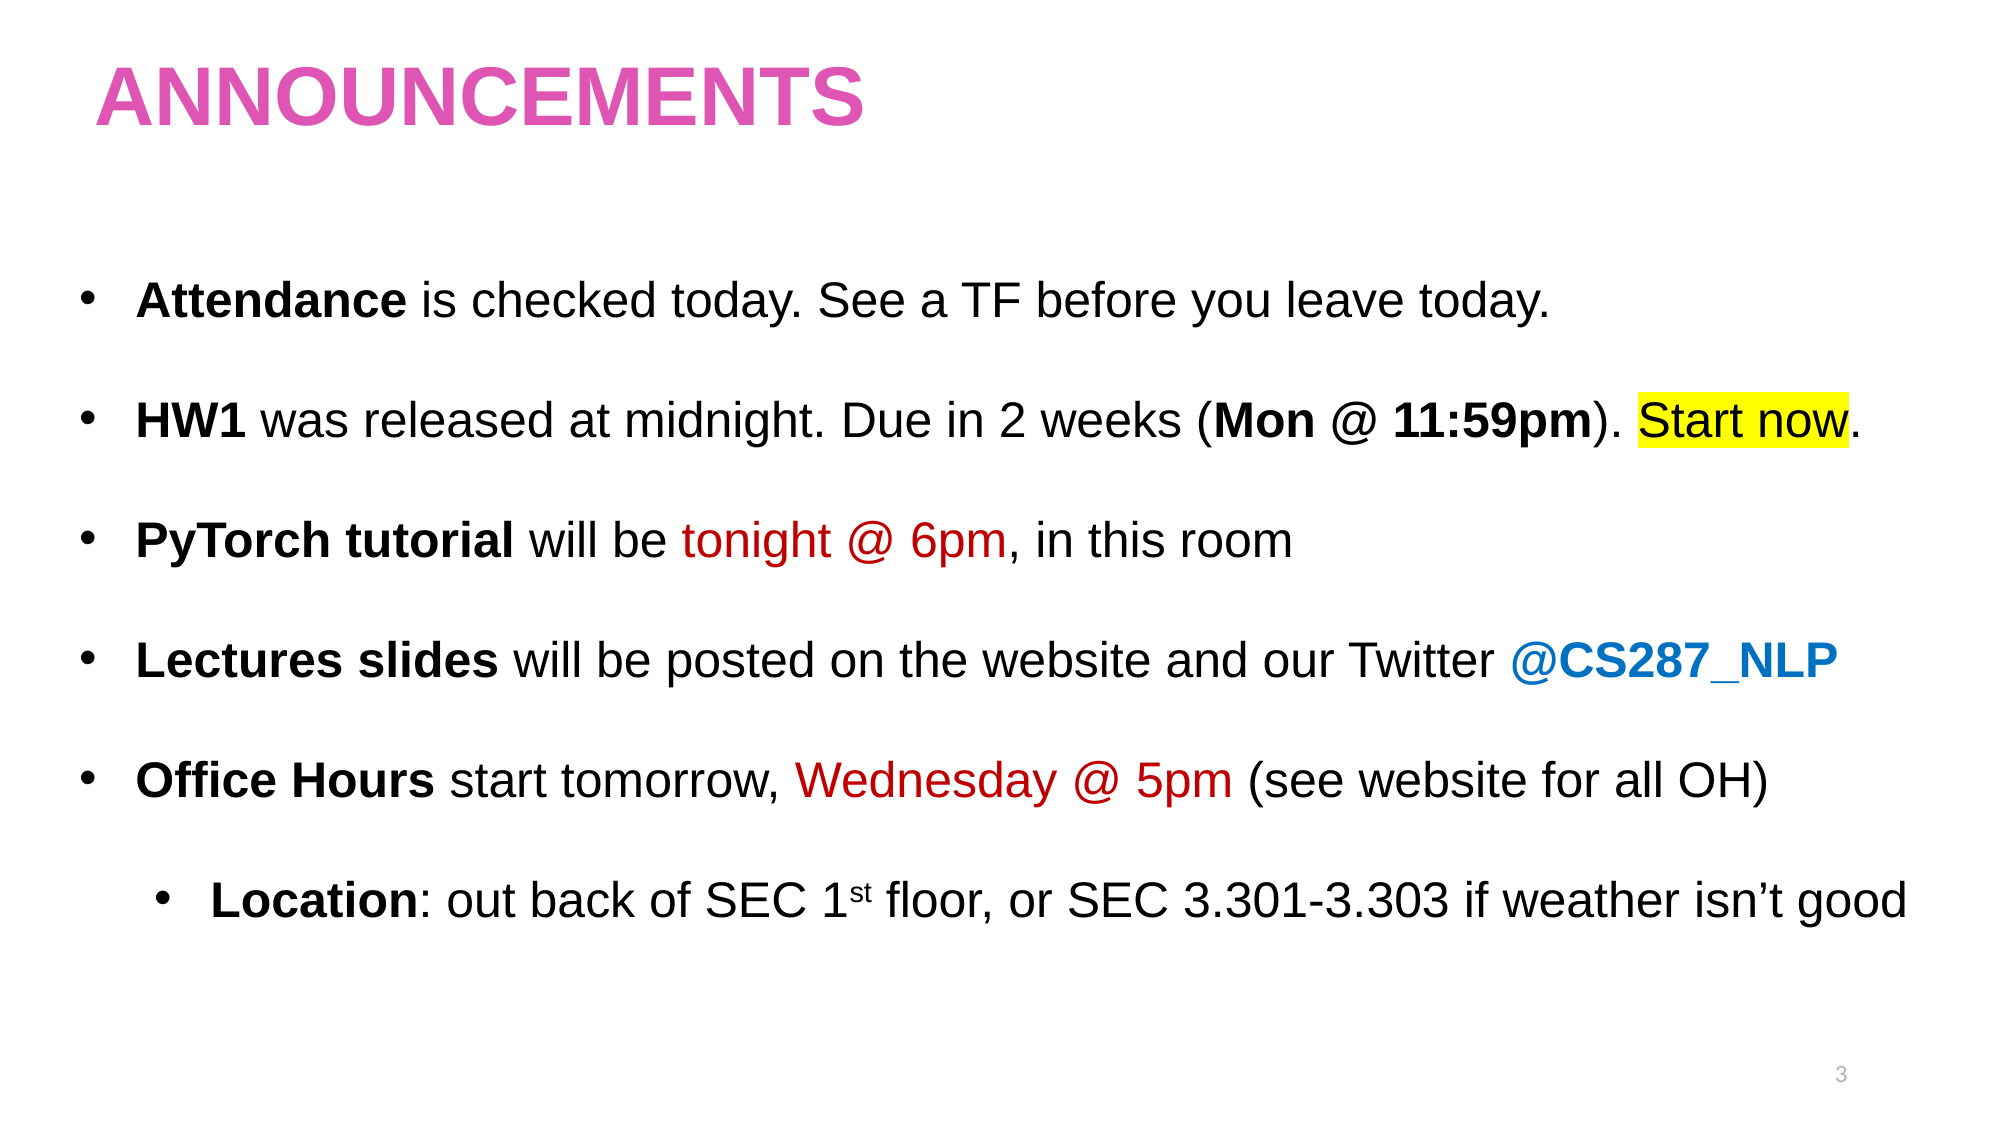

ANNOUNCEMENTS
Attendance is checked today. See a TF before you leave today.
HW1 was released at midnight. Due in 2 weeks (Mon @ 11:59pm). Start now.
PyTorch tutorial will be tonight @ 6pm, in this room
Lectures slides will be posted on the website and our Twitter @CS287_NLP
Office Hours start tomorrow, Wednesday @ 5pm (see website for all OH)
Location: out back of SEC 1st floor, or SEC 3.301-3.303 if weather isn’t good
3